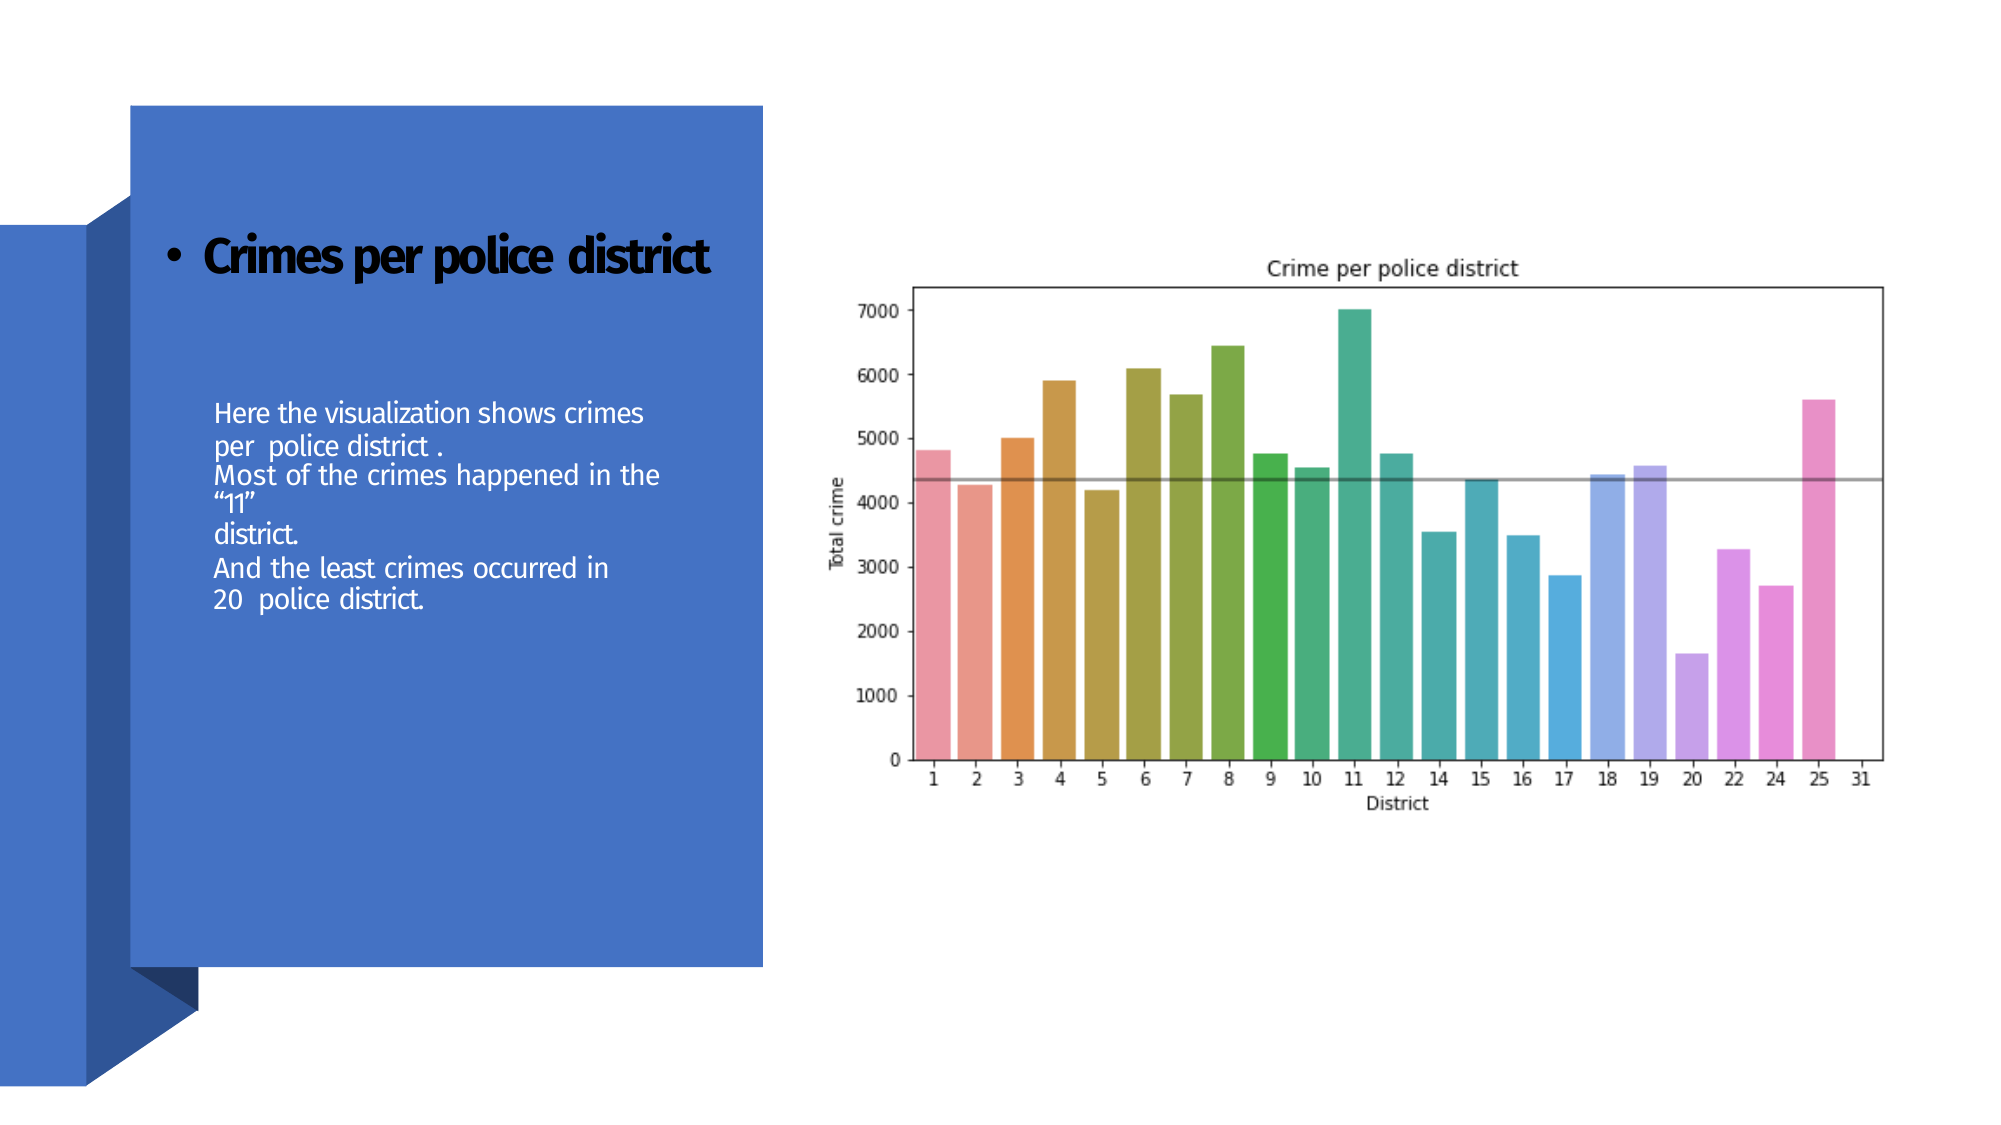

Crimes per police district

Here the visualization shows crimes per  police district .
Most of the crimes happened in the “11”
district.
And the least crimes occurred in 20  police district.